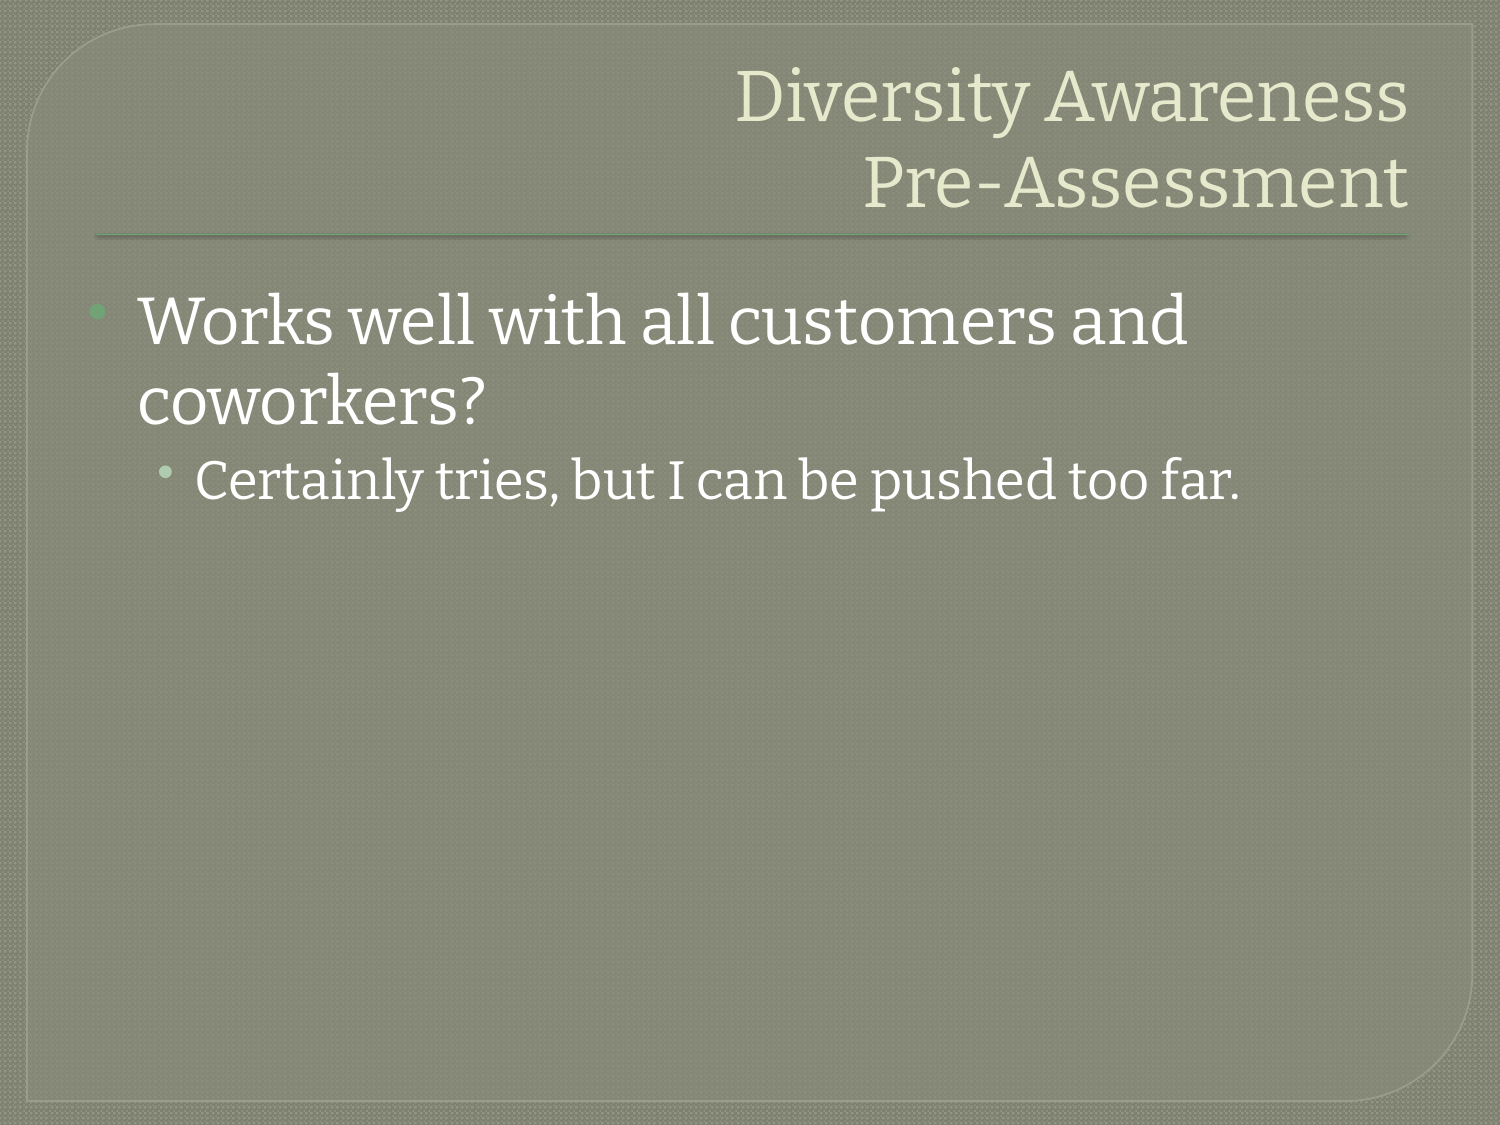

# Diversity Awareness Pre-Assessment
Works well with all customers and coworkers?
Certainly tries, but I can be pushed too far.